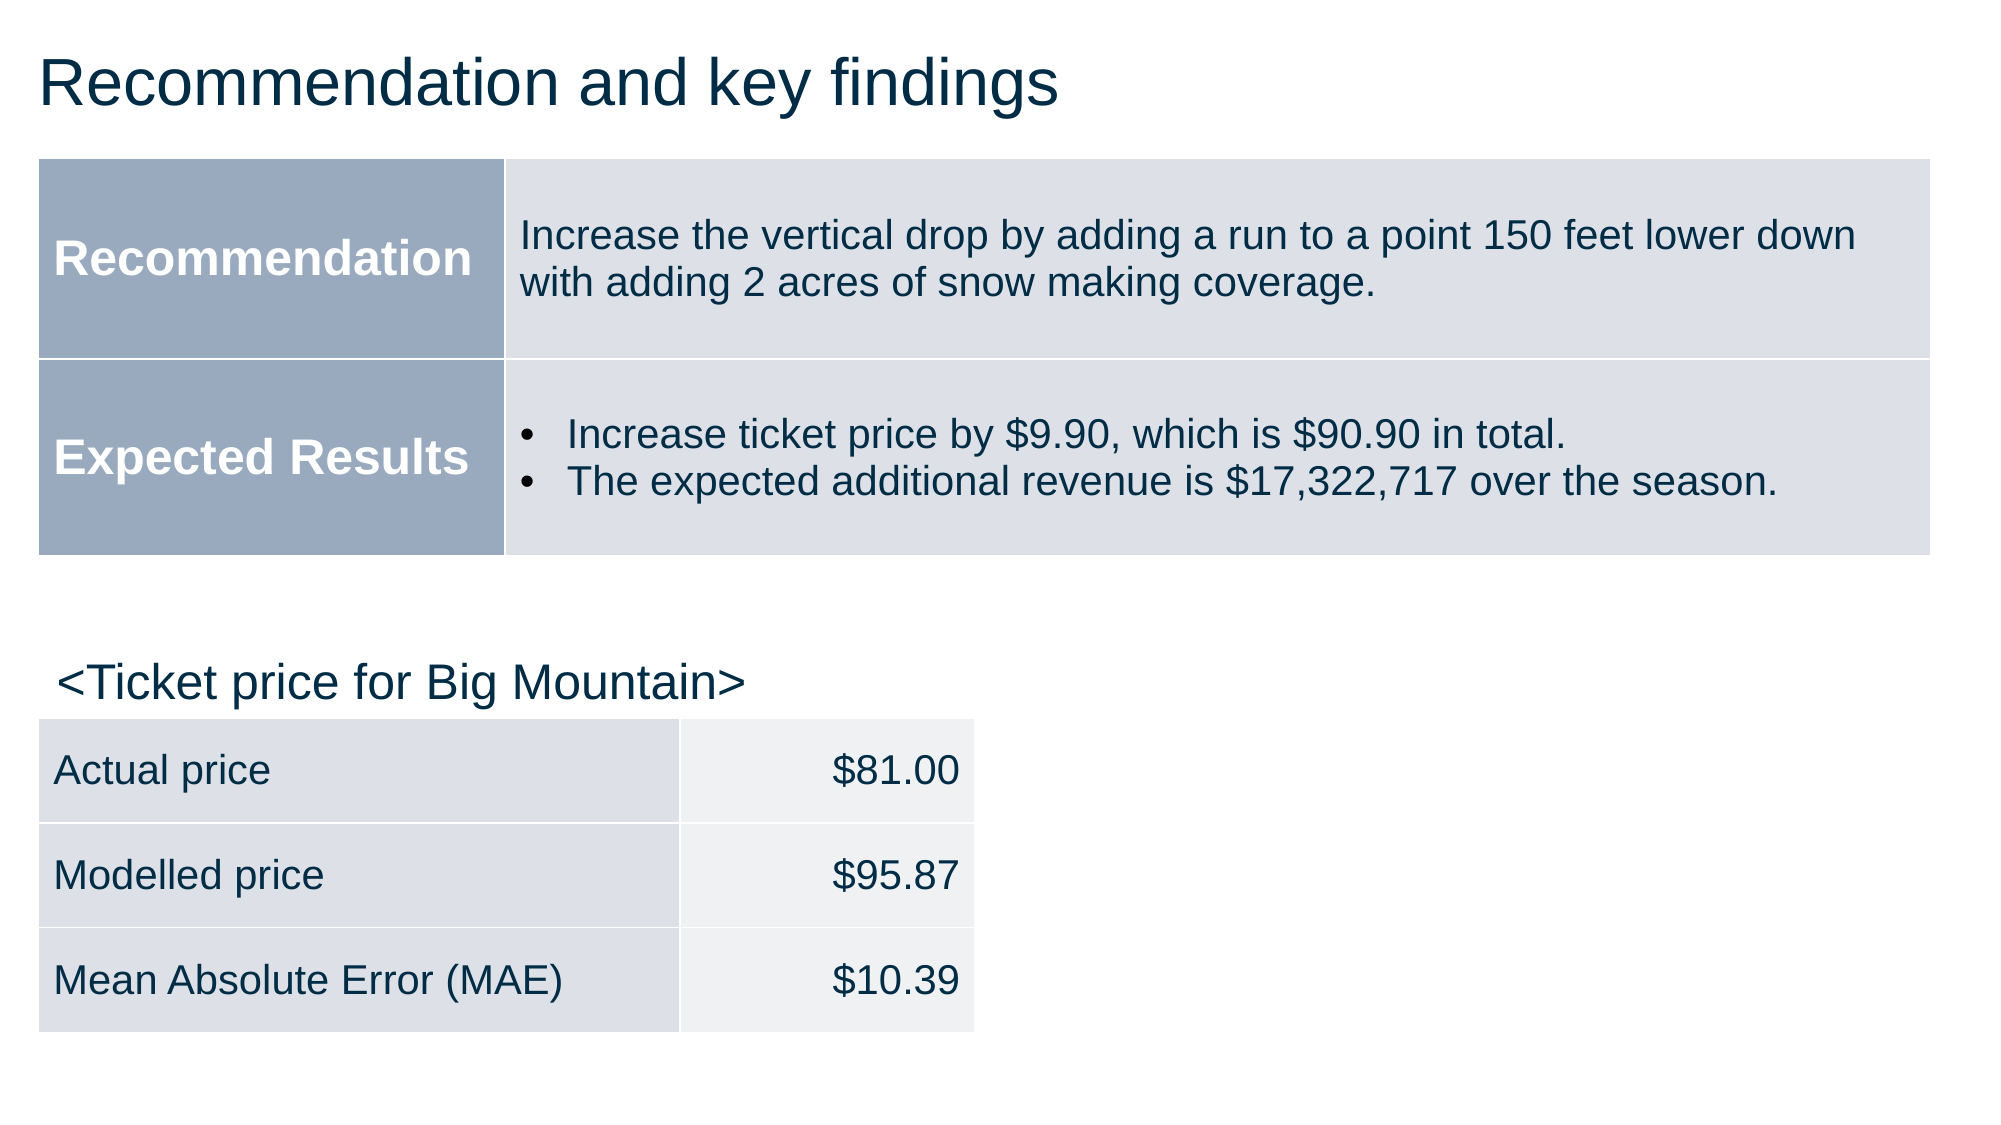

# Recommendation and key findings
| Recommendation | Increase the vertical drop by adding a run to a point 150 feet lower down with adding 2 acres of snow making coverage. |
| --- | --- |
| Expected Results | Increase ticket price by $9.90, which is $90.90 in total. The expected additional revenue is $17,322,717 over the season. |
<Ticket price for Big Mountain>
| Actual price | $81.00 |
| --- | --- |
| Modelled price | $95.87 |
| Mean Absolute Error (MAE) | $10.39 |